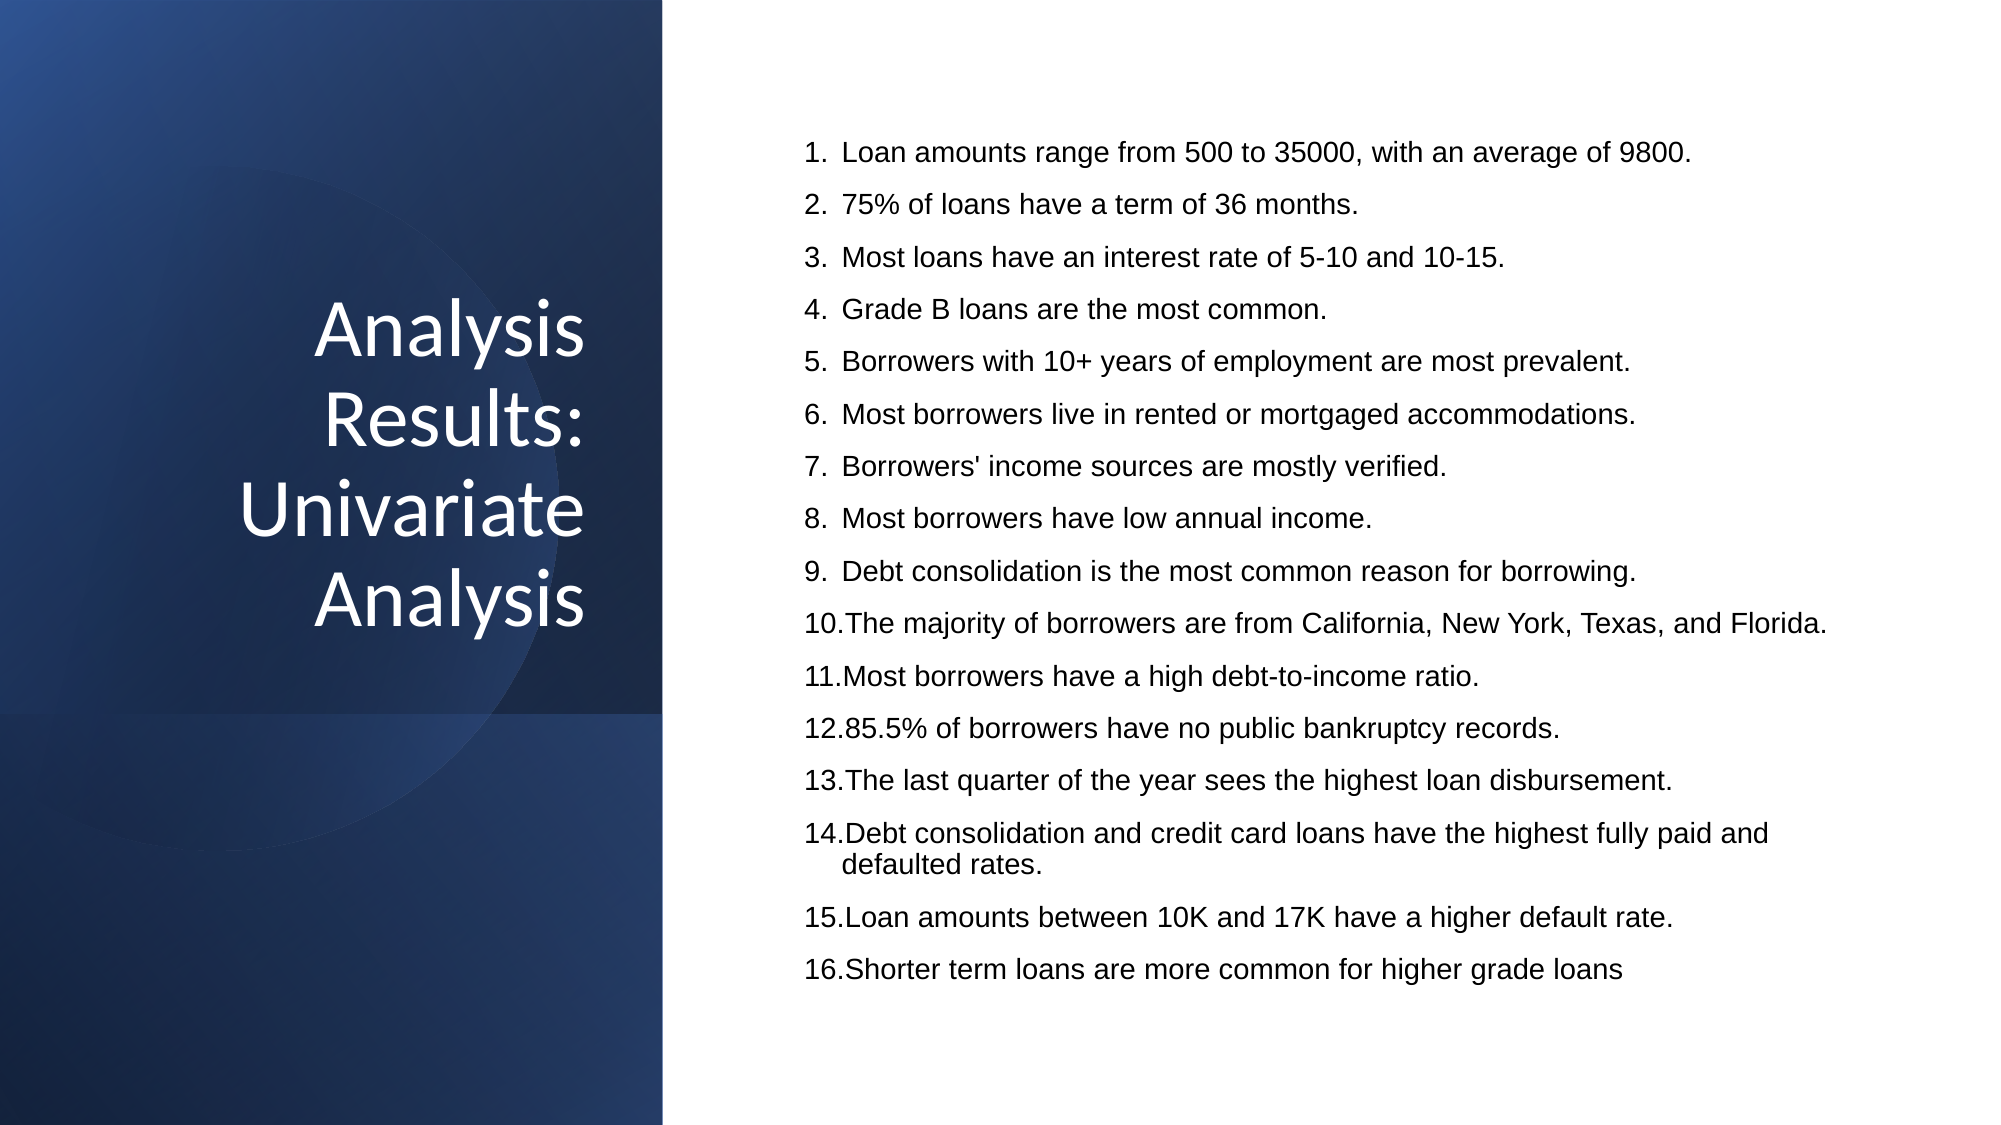

# Analysis Results: Univariate Analysis
Loan amounts range from 500 to 35000, with an average of 9800.
75% of loans have a term of 36 months.
Most loans have an interest rate of 5-10 and 10-15.
Grade B loans are the most common.
Borrowers with 10+ years of employment are most prevalent.
Most borrowers live in rented or mortgaged accommodations.
Borrowers' income sources are mostly verified.
Most borrowers have low annual income.
Debt consolidation is the most common reason for borrowing.
The majority of borrowers are from California, New York, Texas, and Florida.
Most borrowers have a high debt-to-income ratio.
85.5% of borrowers have no public bankruptcy records.
The last quarter of the year sees the highest loan disbursement.
Debt consolidation and credit card loans have the highest fully paid and defaulted rates.
Loan amounts between 10K and 17K have a higher default rate.
Shorter term loans are more common for higher grade loans